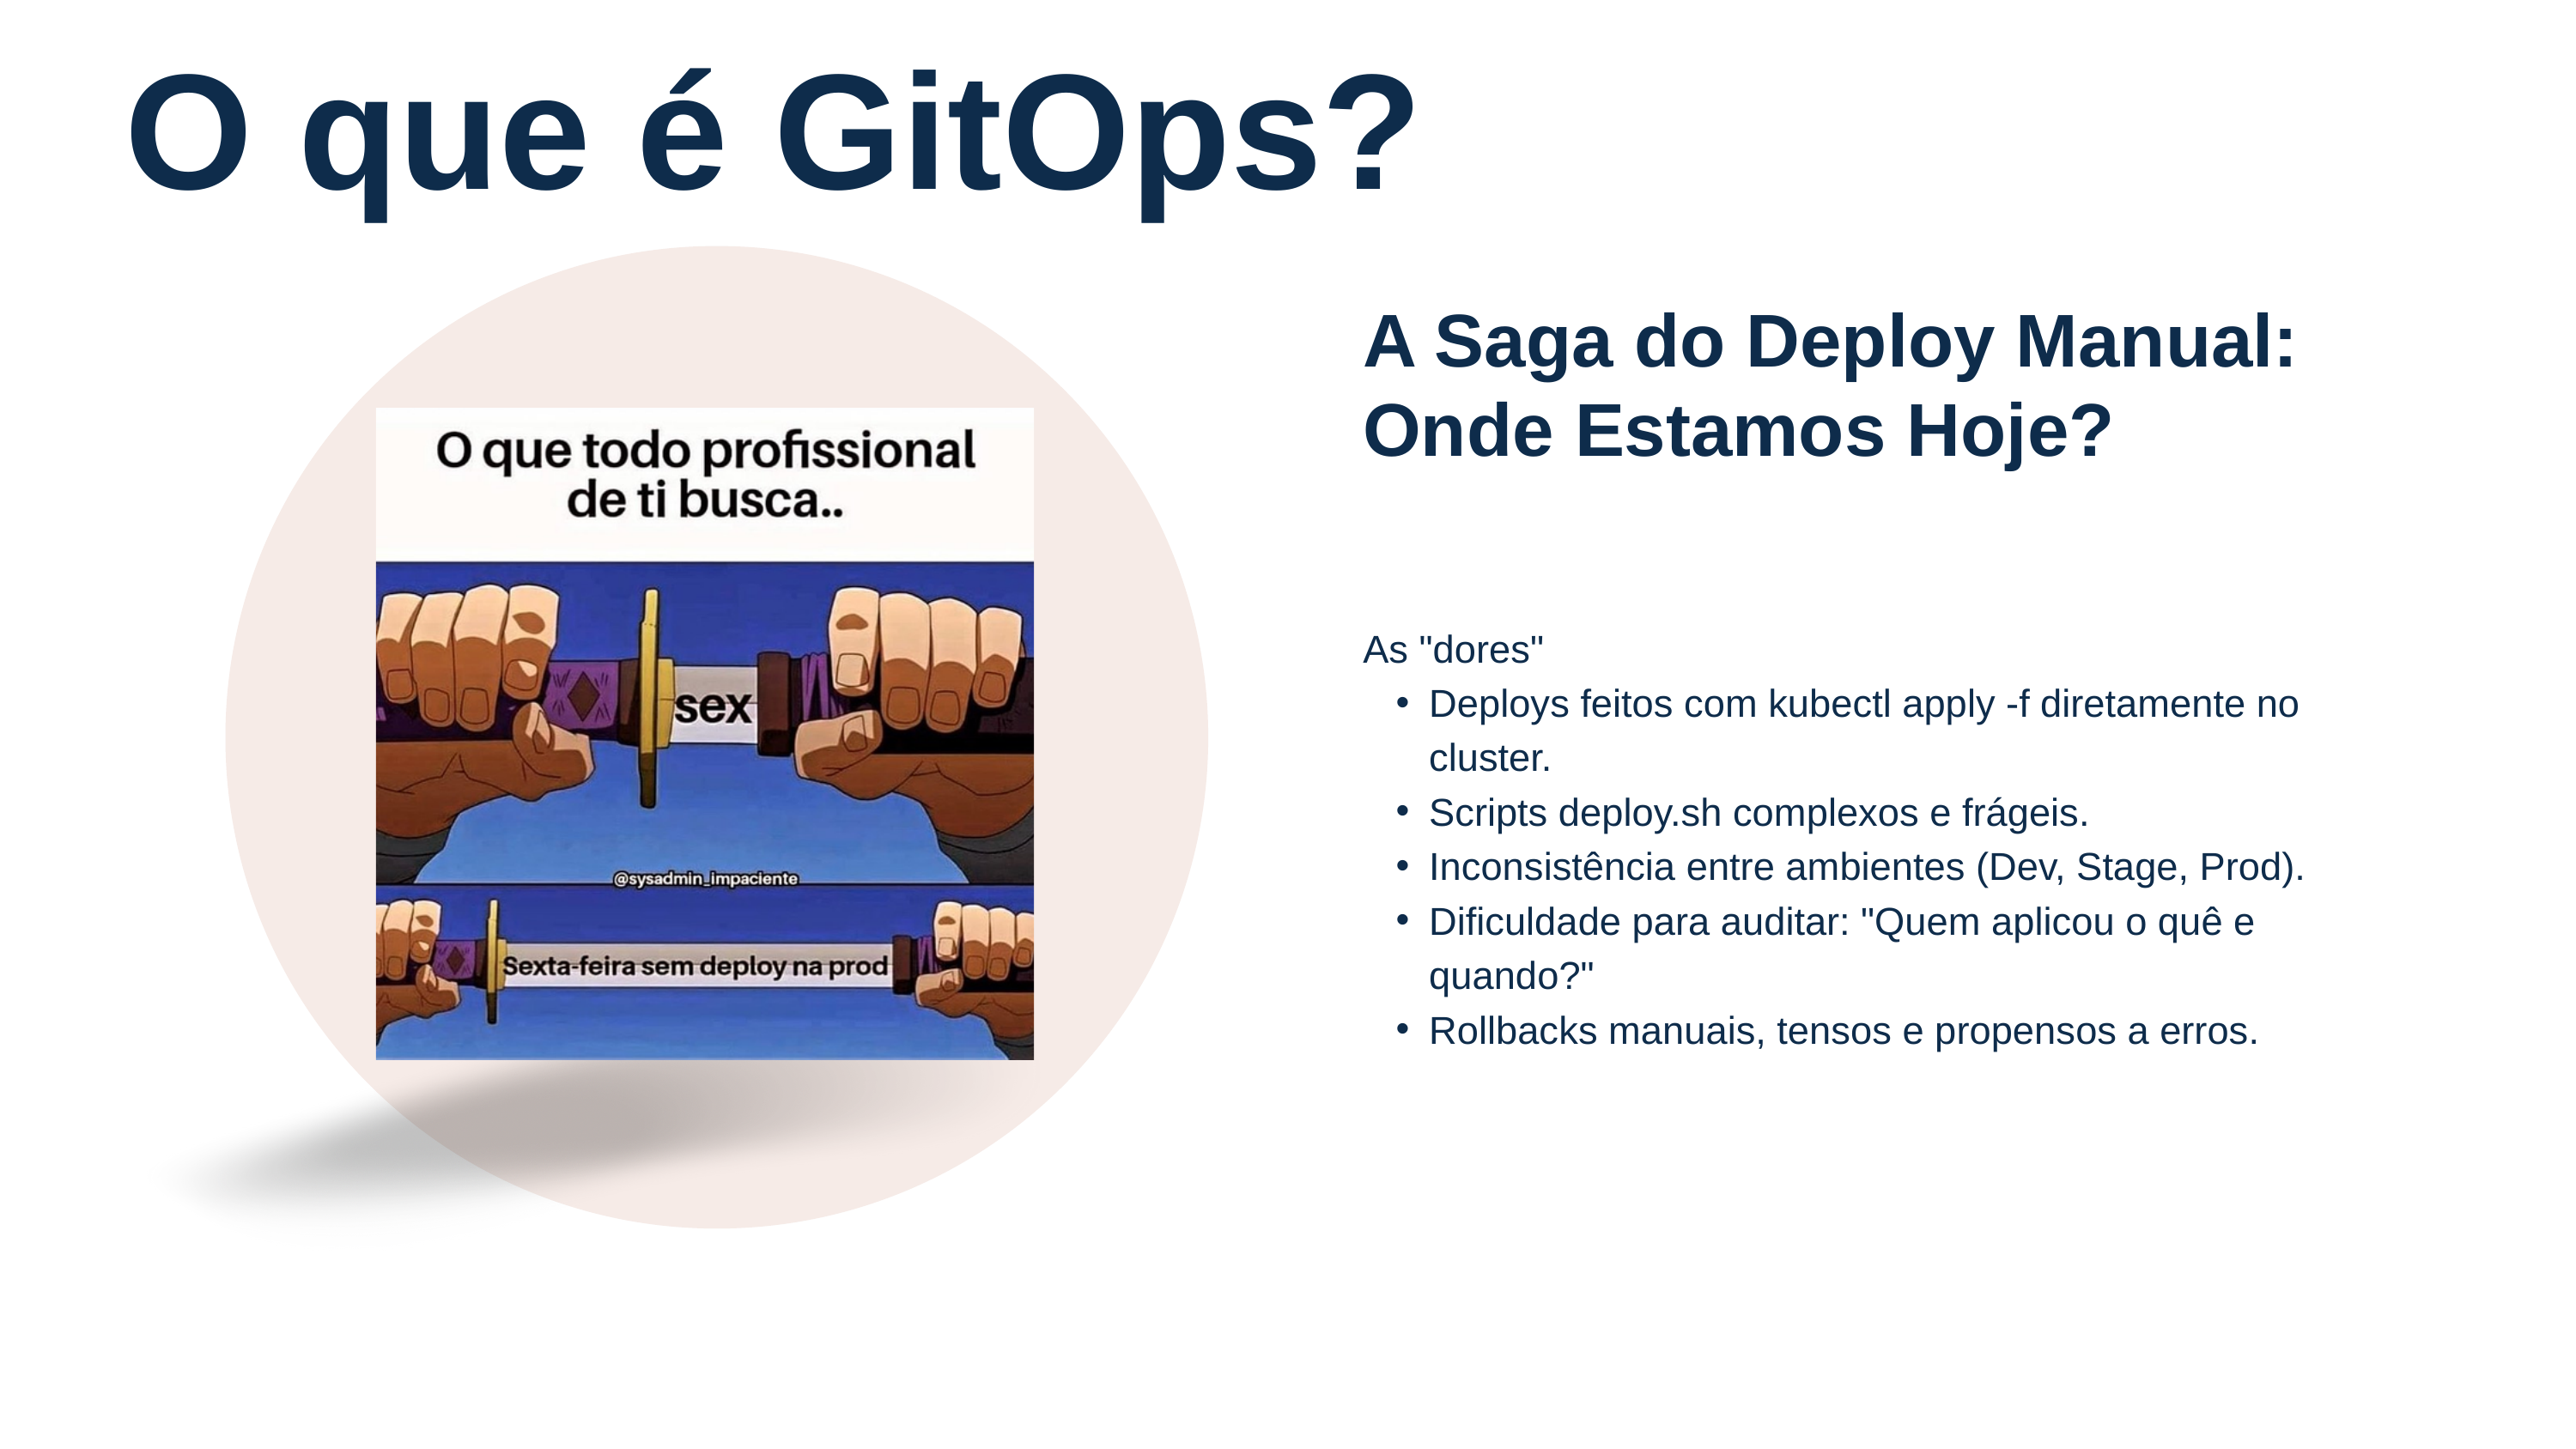

O que é GitOps?

A Saga do Deploy Manual: Onde Estamos Hoje?
As "dores"
Deploys feitos com kubectl apply -f diretamente no cluster.
Scripts deploy.sh complexos e frágeis.
Inconsistência entre ambientes (Dev, Stage, Prod).
Dificuldade para auditar: "Quem aplicou o quê e quando?"
Rollbacks manuais, tensos e propensos a erros.